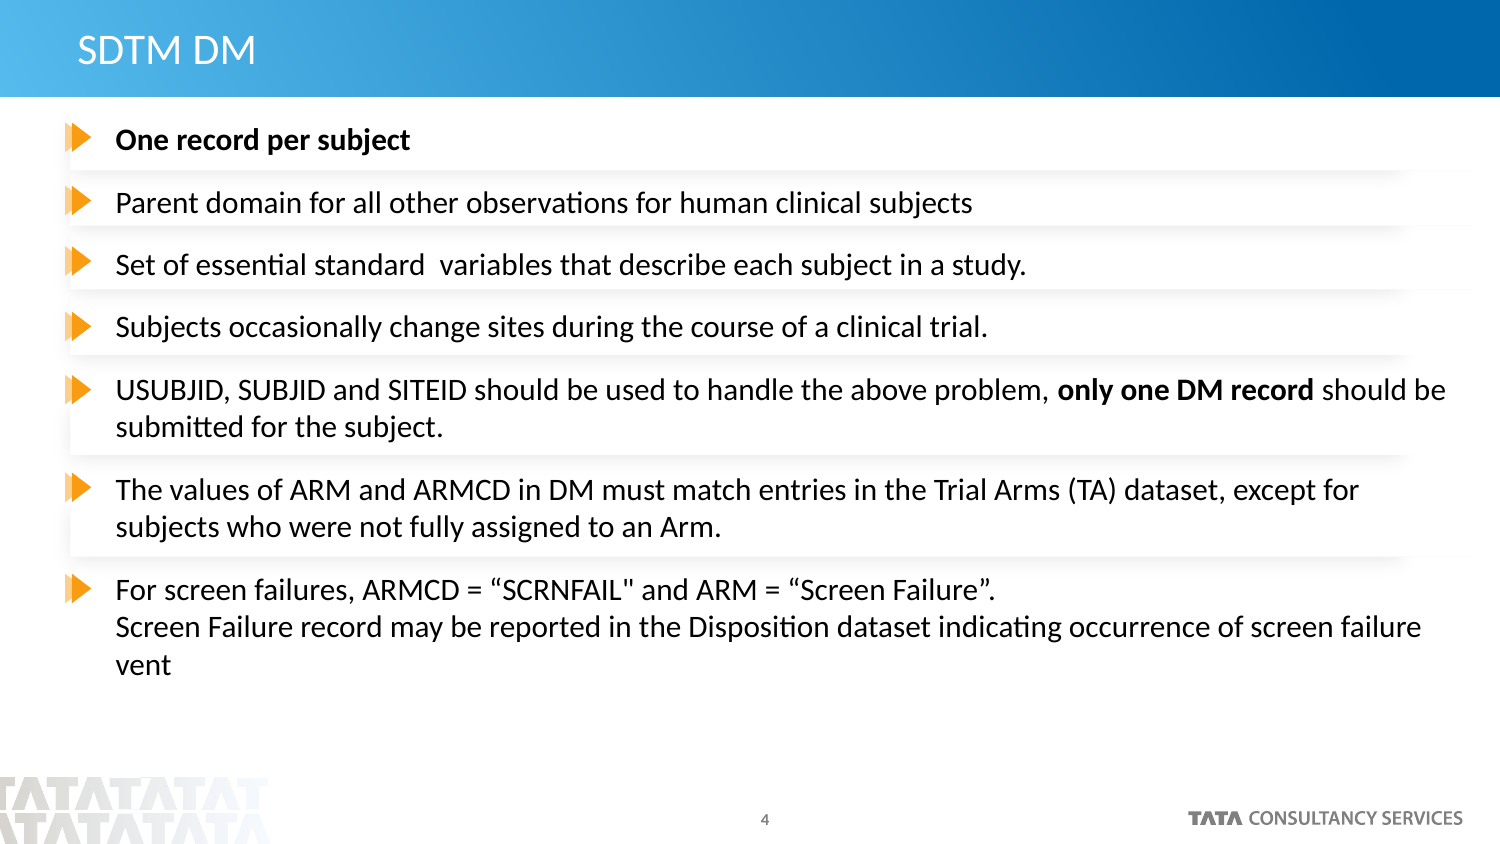

# SDTM DM

One record per subject
Parent domain for all other observations for human clinical subjects
Set of essential standard  variables that describe each subject in a study.
Subjects occasionally change sites during the course of a clinical trial.
USUBJID, SUBJID and SITEID should be used to handle the above problem, only one DM record should be submitted for the subject.
The values of ARM and ARMCD in DM must match entries in the Trial Arms (TA) dataset, except for subjects who were not fully assigned to an Arm.
For screen failures, ARMCD = “SCRNFAIL" and ARM = “Screen Failure”.
Screen Failure record may be reported in the Disposition dataset indicating occurrence of screen failure vent